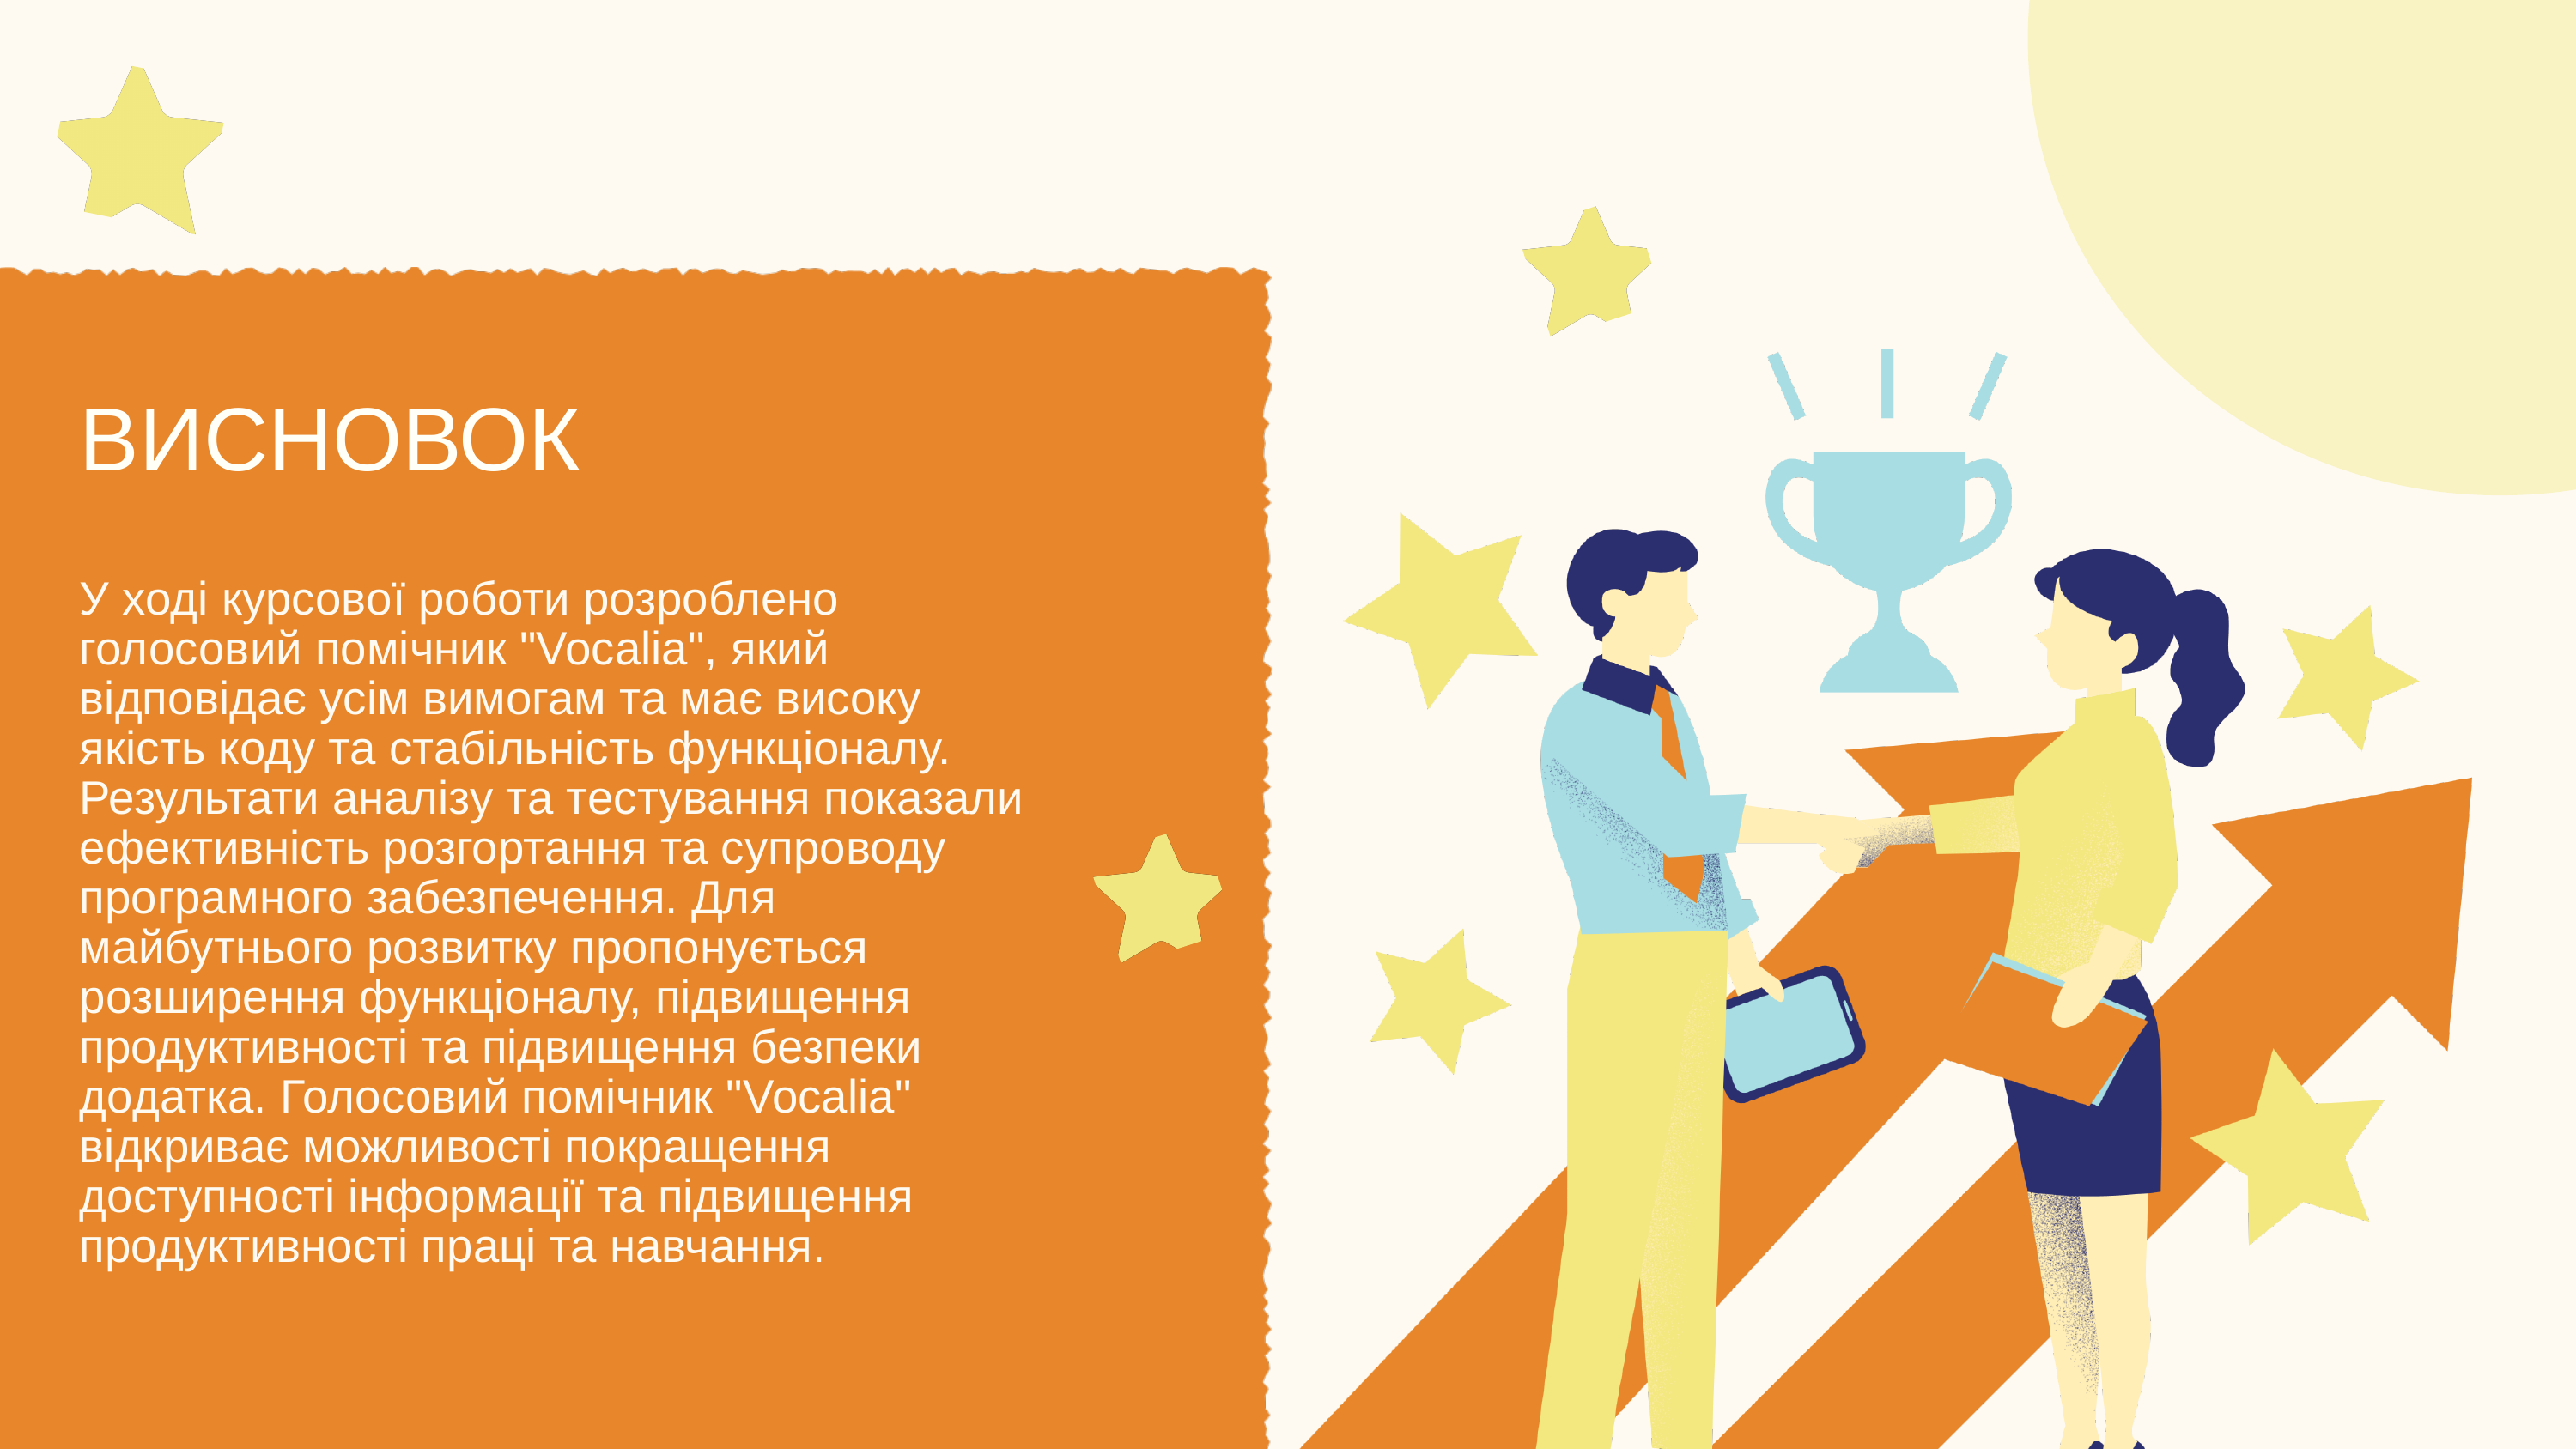

ВИСНОВОК
У ході курсової роботи розроблено голосовий помічник "Vocalia", який відповідає усім вимогам та має високу якість коду та стабільність функціоналу. Результати аналізу та тестування показали ефективність розгортання та супроводу програмного забезпечення. Для майбутнього розвитку пропонується розширення функціоналу, підвищення продуктивності та підвищення безпеки додатка. Голосовий помічник "Vocalia" відкриває можливості покращення доступності інформації та підвищення продуктивності праці та навчання.